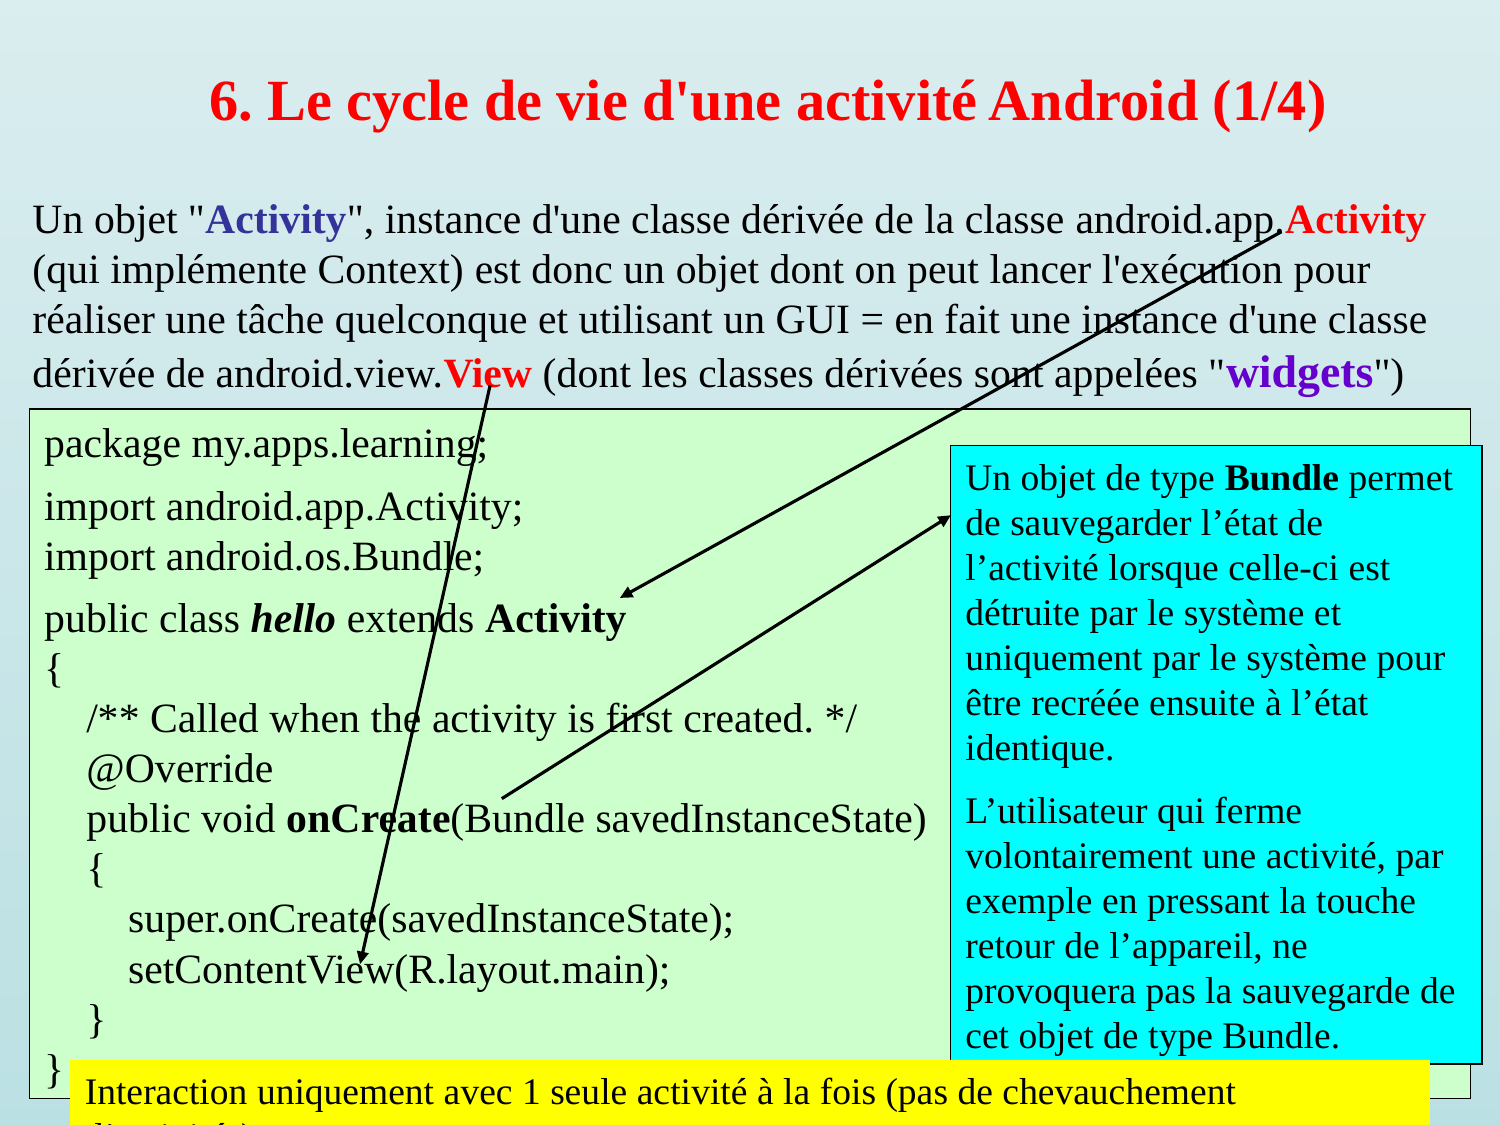

6. Le cycle de vie d'une activité Android (1/4)
Un objet "Activity", instance d'une classe dérivée de la classe android.app.Activity (qui implémente Context) est donc un objet dont on peut lancer l'exécution pour réaliser une tâche quelconque et utilisant un GUI = en fait une instance d'une classe dérivée de android.view.View (dont les classes dérivées sont appelées "widgets")

package my.apps.learning;

import android.app.Activity;
import android.os.Bundle;

public class hello extends Activity
{
    /** Called when the activity is first created. */
    @Override
    public void onCreate(Bundle savedInstanceState)
    {
        super.onCreate(savedInstanceState);
        setContentView(R.layout.main);
    }
}
Un objet de type Bundle permet de sauvegarder l’état de l’activité lorsque celle-ci est détruite par le système et uniquement par le système pour être recréée ensuite à l’état identique.
L’utilisateur qui ferme volontairement une activité, par exemple en pressant la touche retour de l’appareil, ne provoquera pas la sauvegarde de cet objet de type Bundle.

 Android 1 – C.Charlet – 2023 – p. 35
Interaction uniquement avec 1 seule activité à la fois (pas de chevauchement d’activités)